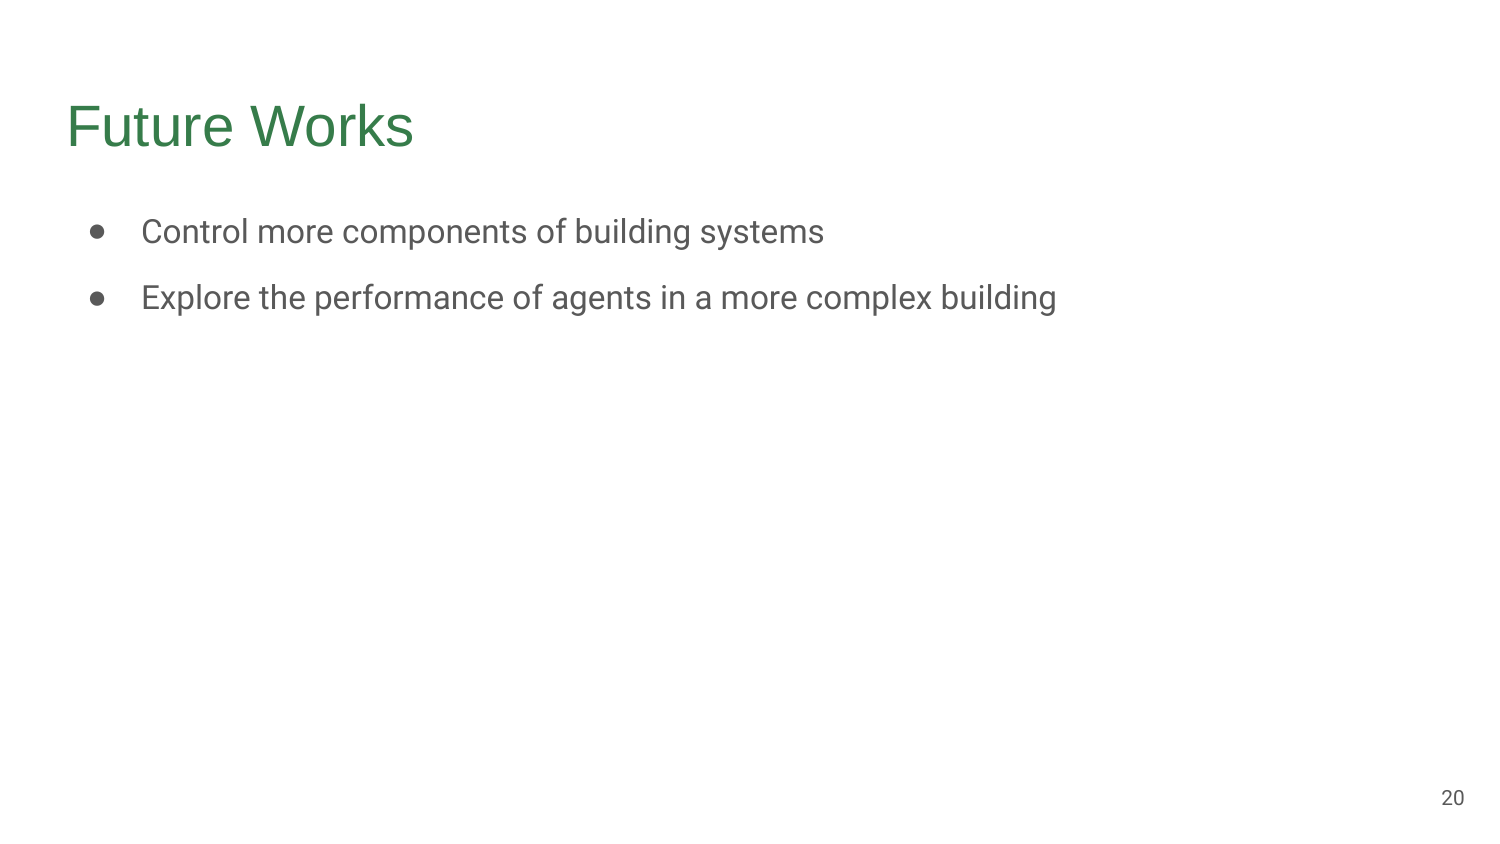

# Future Works
Control more components of building systems
Explore the performance of agents in a more complex building
20